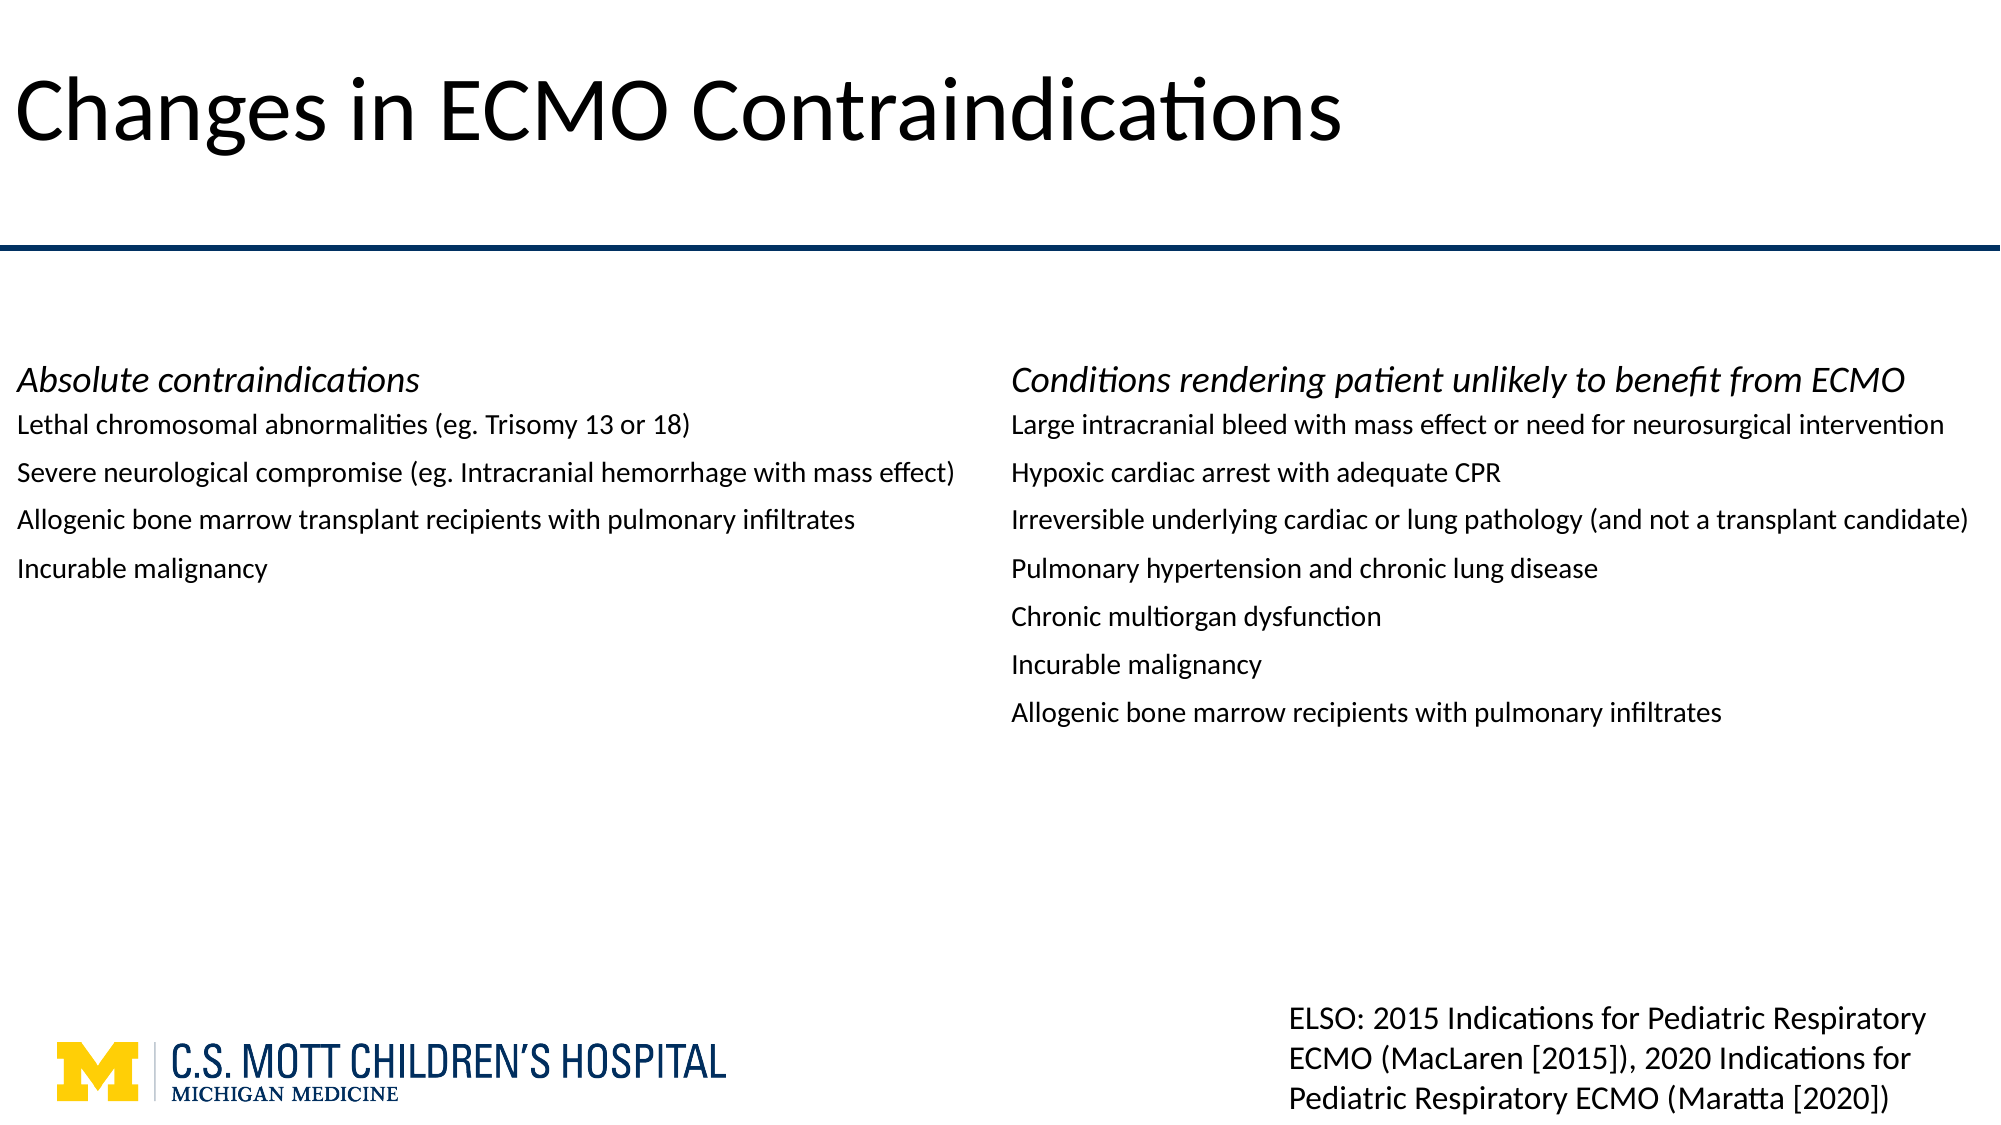

# Changes in ECMO Contraindications

| Absolute contraindications | Conditions rendering patient unlikely to benefit from ECMO |
| --- | --- |
| Lethal chromosomal abnormalities (eg. Trisomy 13 or 18) | Large intracranial bleed with mass effect or need for neurosurgical intervention |
| Severe neurological compromise (eg. Intracranial hemorrhage with mass effect) | Hypoxic cardiac arrest with adequate CPR |
| Allogenic bone marrow transplant recipients with pulmonary infiltrates | Irreversible underlying cardiac or lung pathology (and not a transplant candidate) |
| Incurable malignancy | Pulmonary hypertension and chronic lung disease |
|  | Chronic multiorgan dysfunction |
|  | Incurable malignancy |
|  | Allogenic bone marrow recipients with pulmonary infiltrates |
ELSO: 2015 Indications for Pediatric Respiratory ECMO (MacLaren [2015]), 2020 Indications for Pediatric Respiratory ECMO (Maratta [2020])